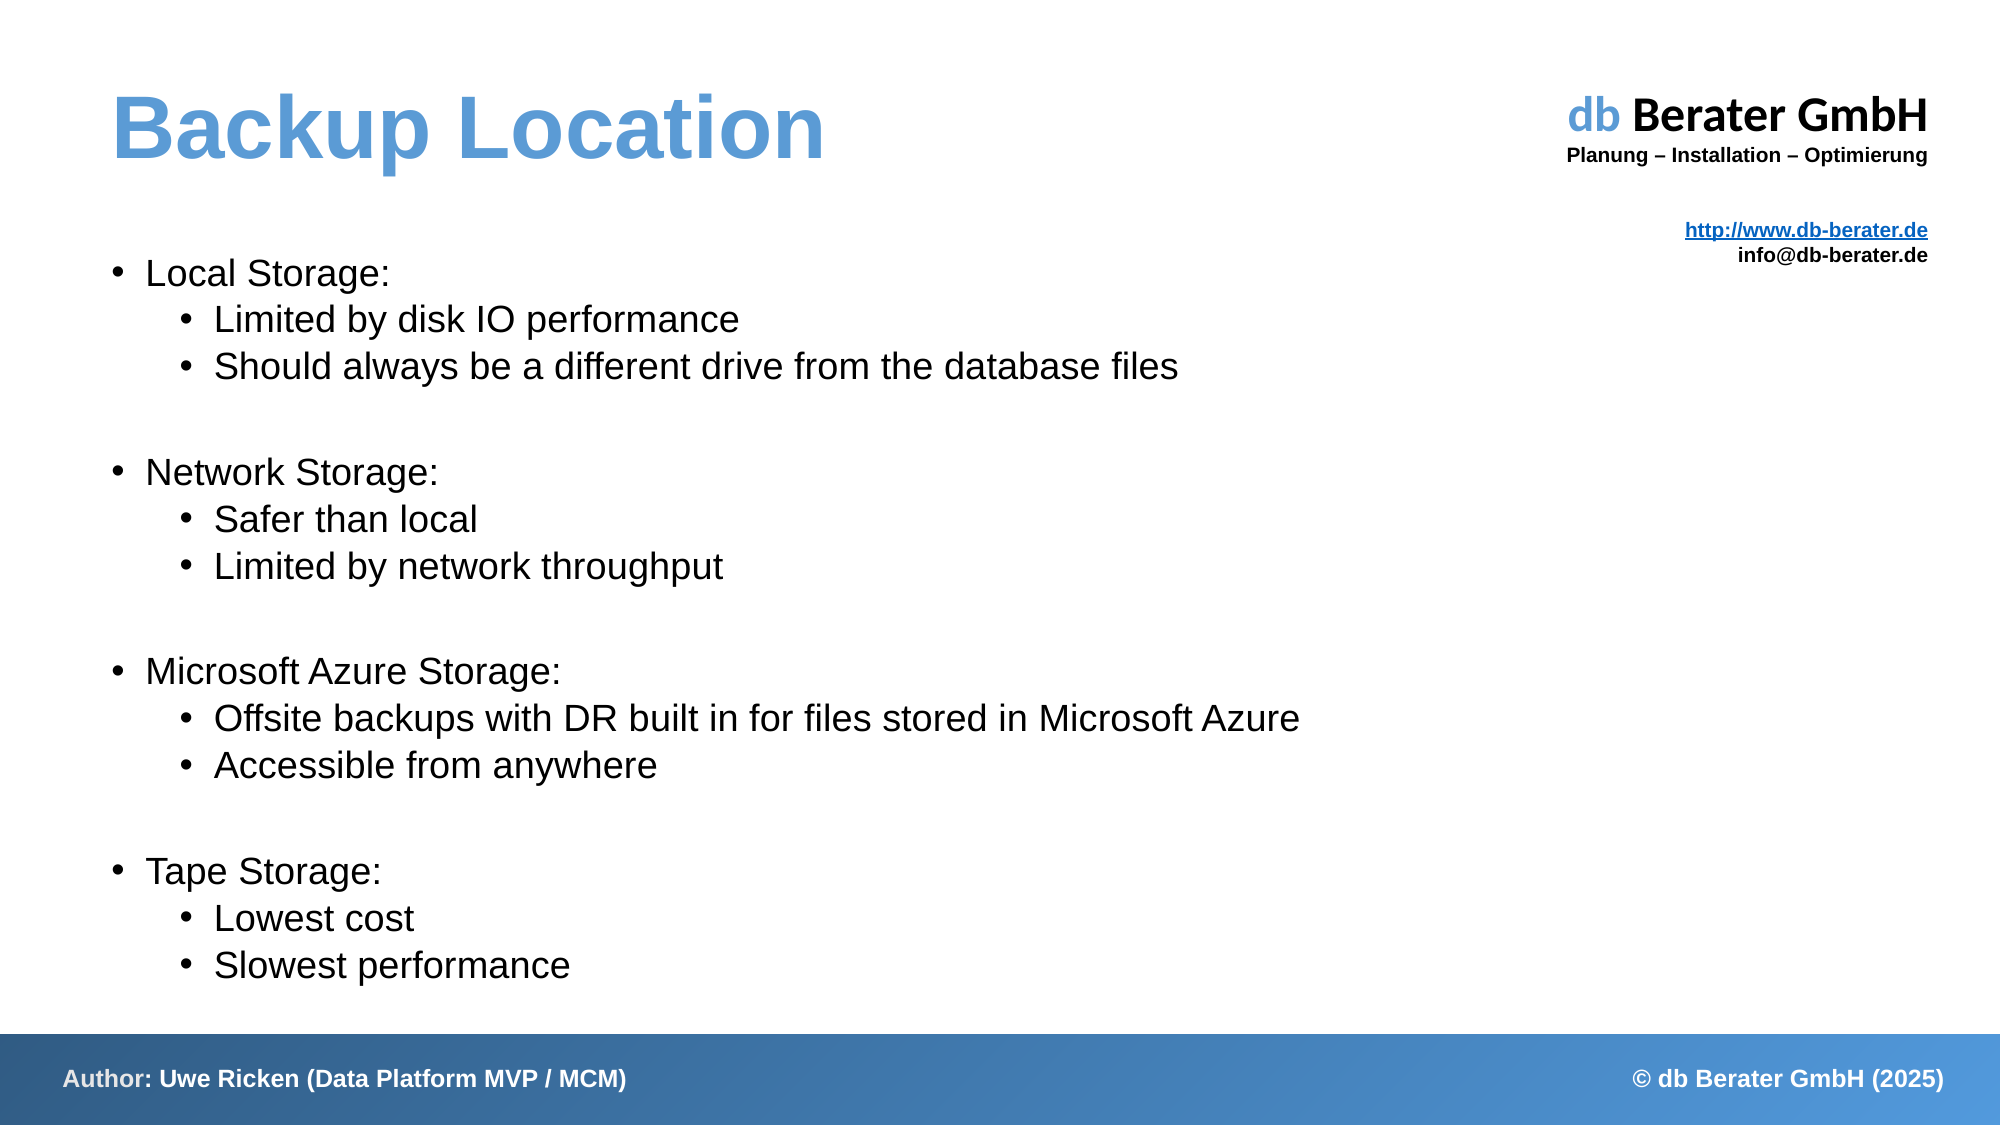

# Backup Location
Local Storage:
Limited by disk IO performance
Should always be a different drive from the database files

Network Storage:
Safer than local
Limited by network throughput

Microsoft Azure Storage:
Offsite backups with DR built in for files stored in Microsoft Azure
Accessible from anywhere

Tape Storage:
Lowest cost
Slowest performance